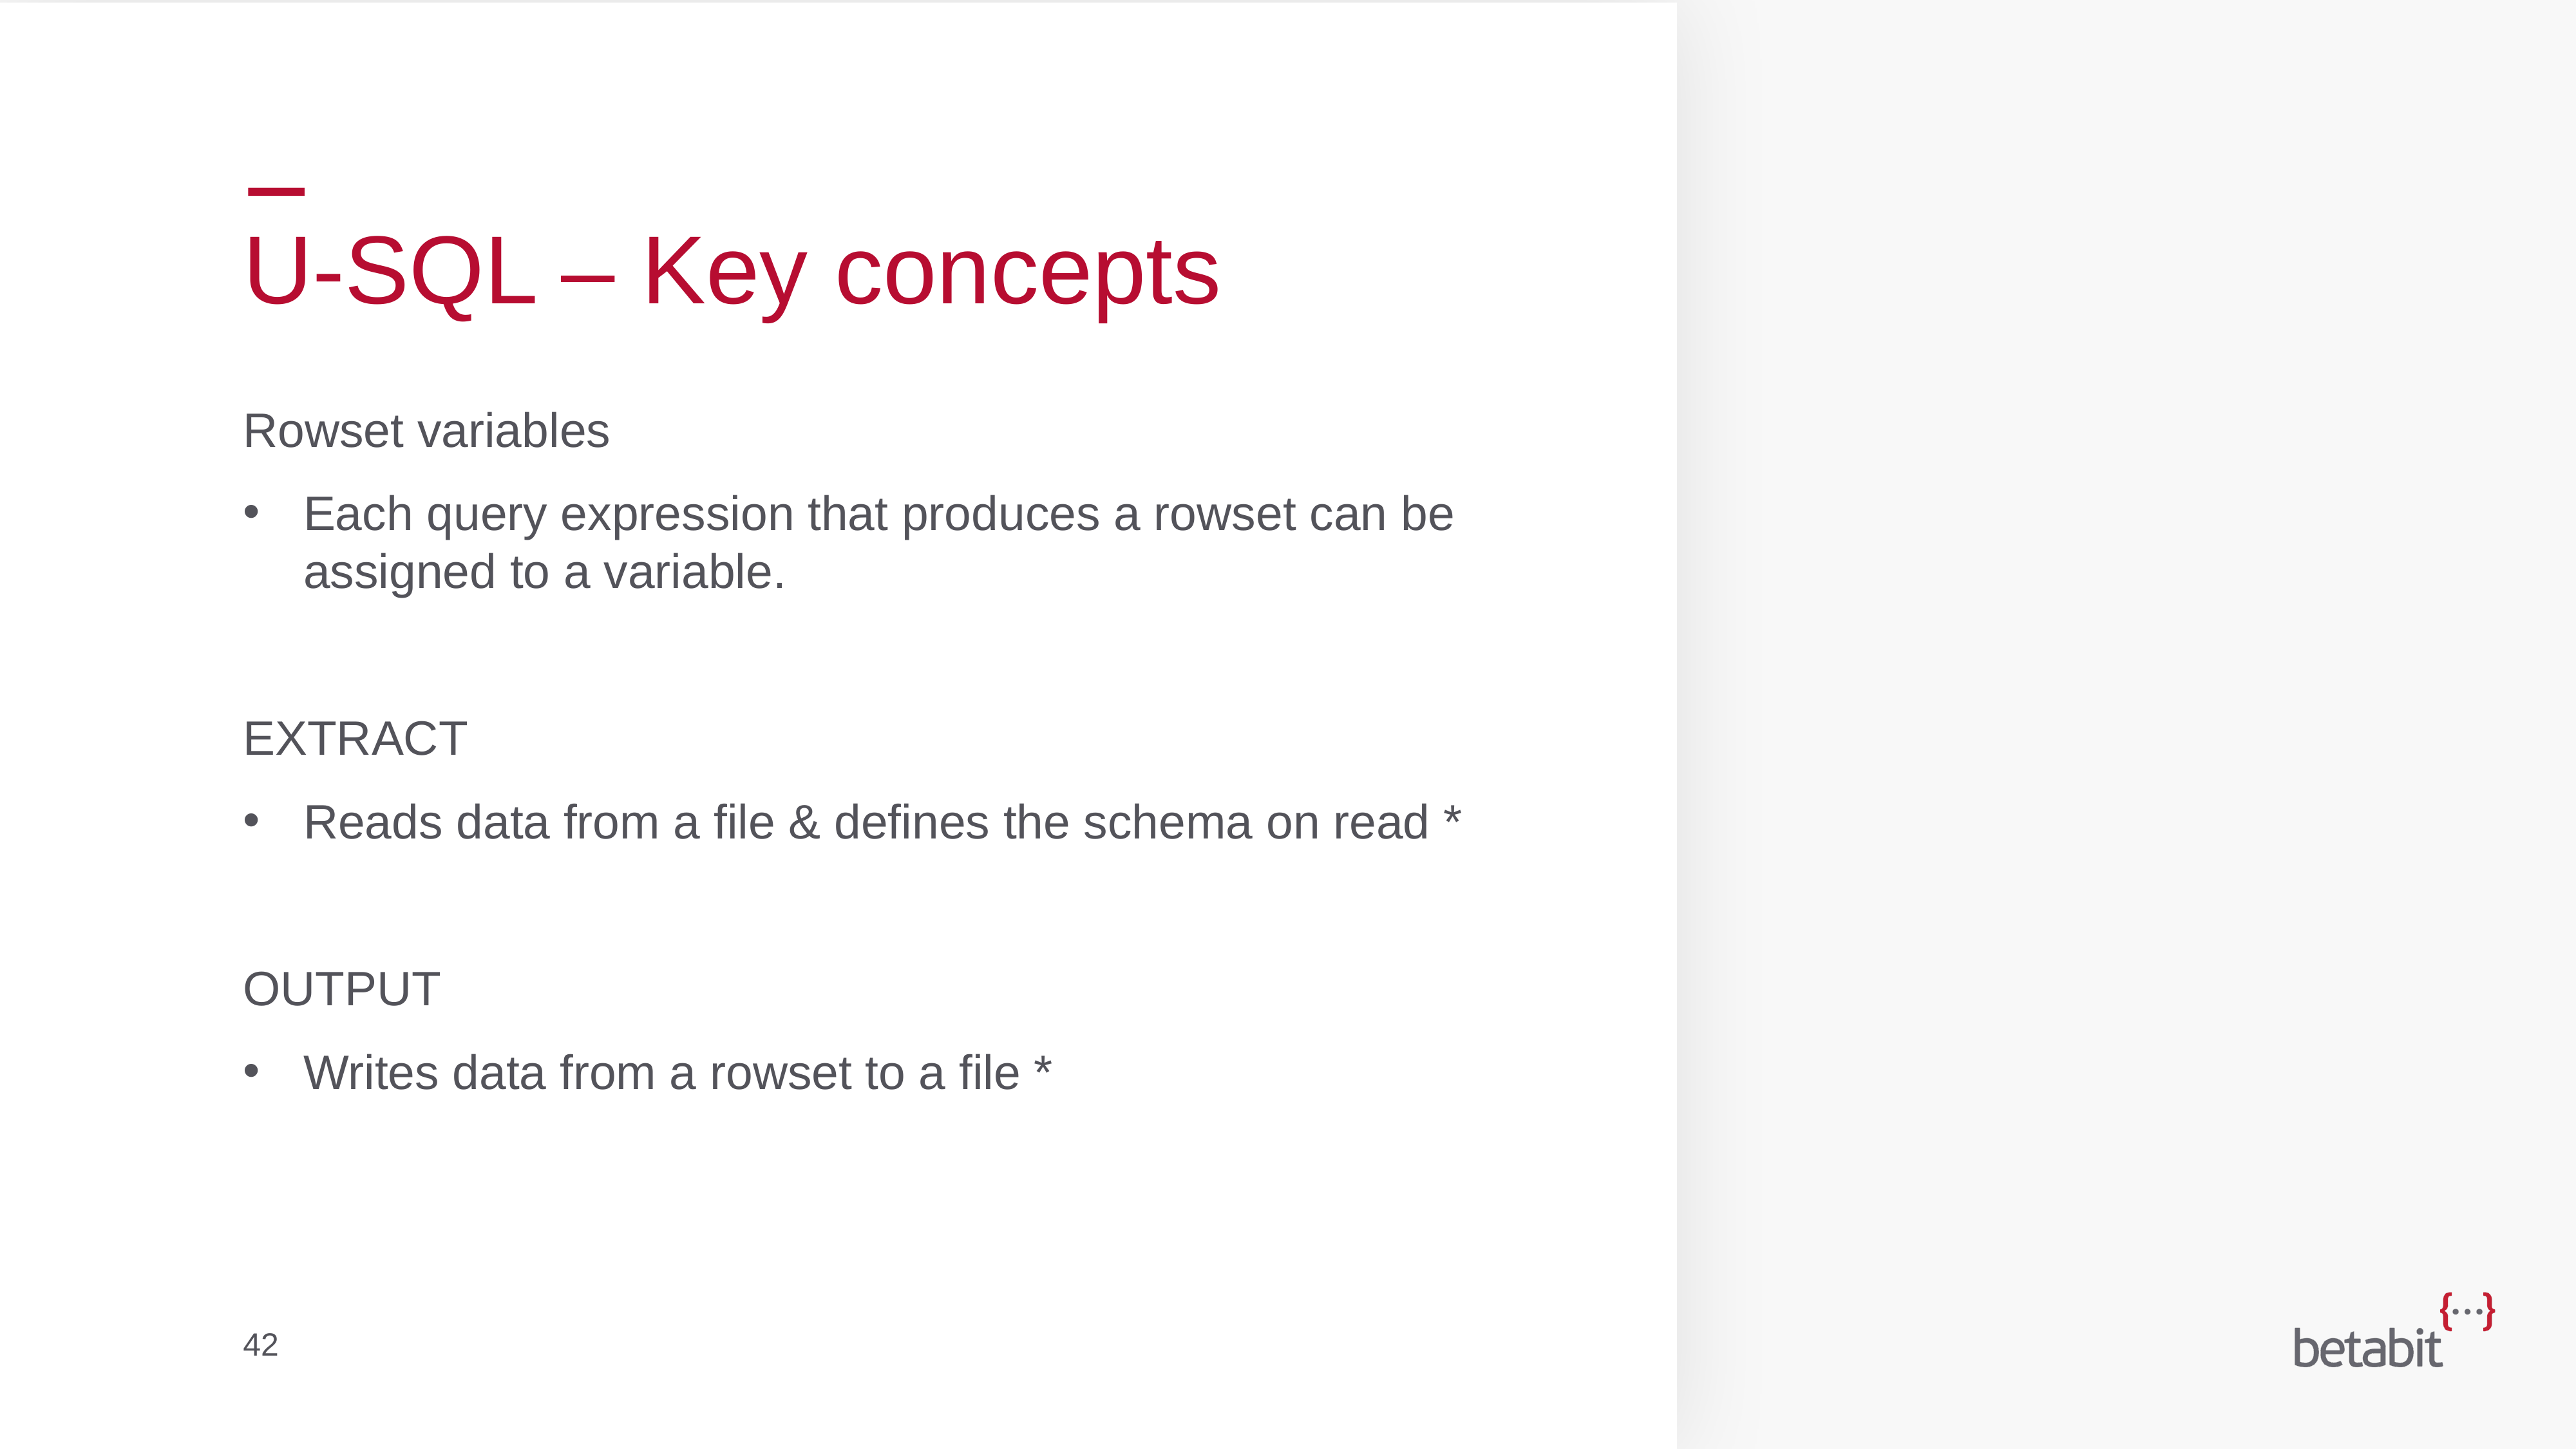

# U-SQL – Key concepts
Rowset variables
Each query expression that produces a rowset can be assigned to a variable.

EXTRACT
Reads data from a file & defines the schema on read *

OUTPUT
Writes data from a rowset to a file *
42